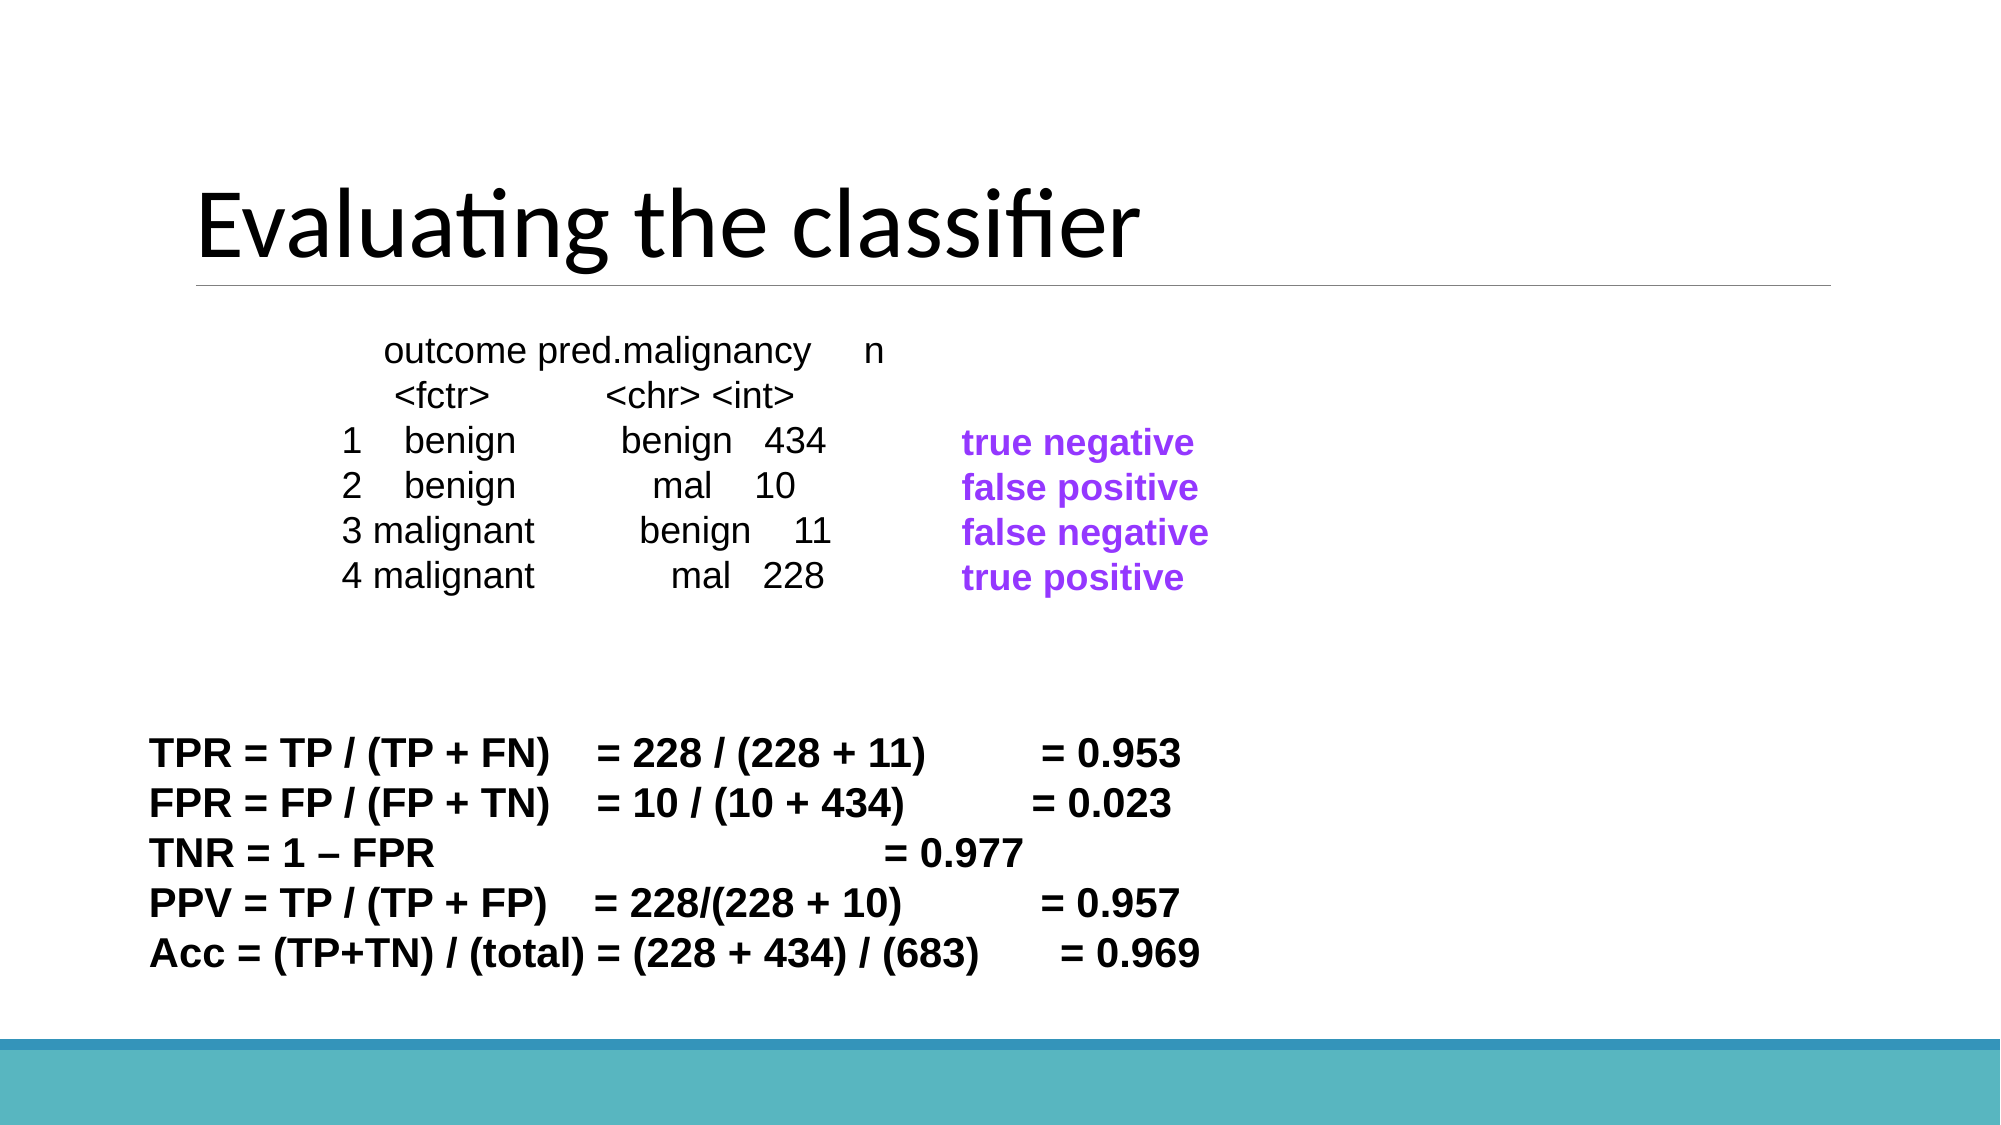

# Evaluating the classifier
    outcome pred.malignancy     n
     <fctr>           <chr> <int>
1    benign          benign   434
2    benign             mal    10
3 malignant          benign    11
4 malignant             mal   228

true negative
false positive
false negative
true positive
TPR = TP / (TP + FN)    = 228 / (228 + 11)          = 0.953
FPR = FP / (FP + TN)    = 10 / (10 + 434)           = 0.023
TNR = 1 – FPR                                       = 0.977
PPV = TP / (TP + FP)    = 228/(228 + 10)            = 0.957
Acc = (TP+TN) / (total) = (228 + 434) / (683)       = 0.969